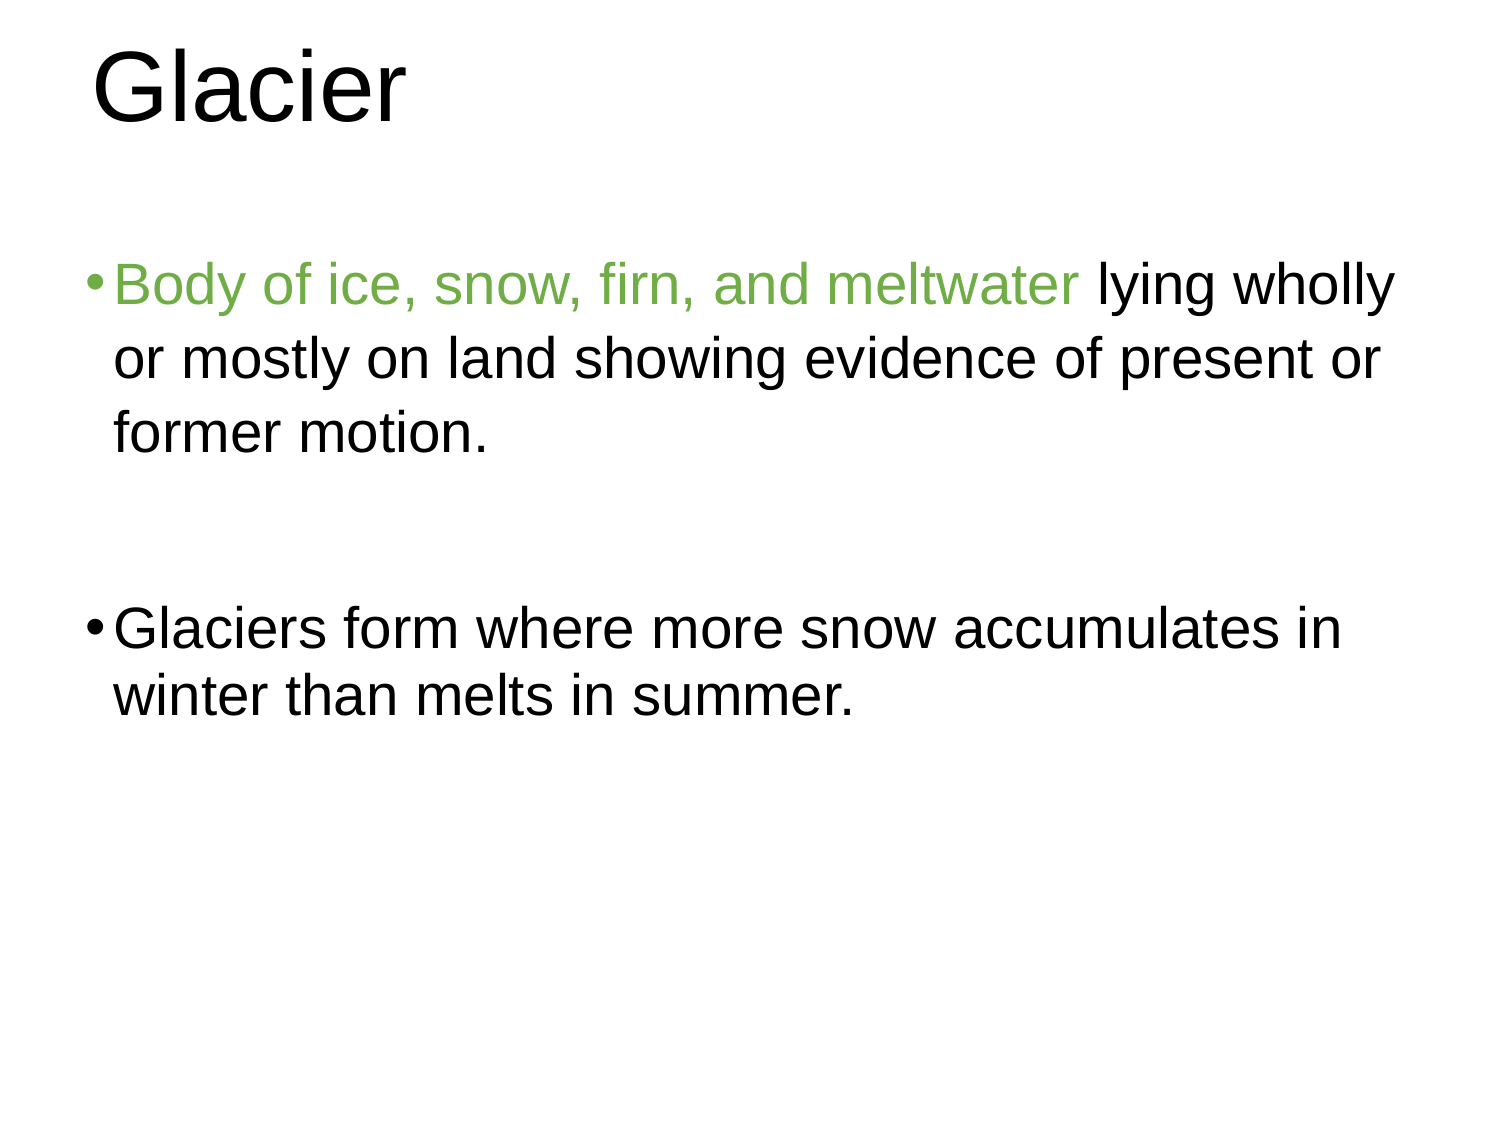

# Glacier
Body of ice, snow, firn, and meltwater lying wholly or mostly on land showing evidence of present or former motion.

Glaciers form where more snow accumulates in winter than melts in summer.